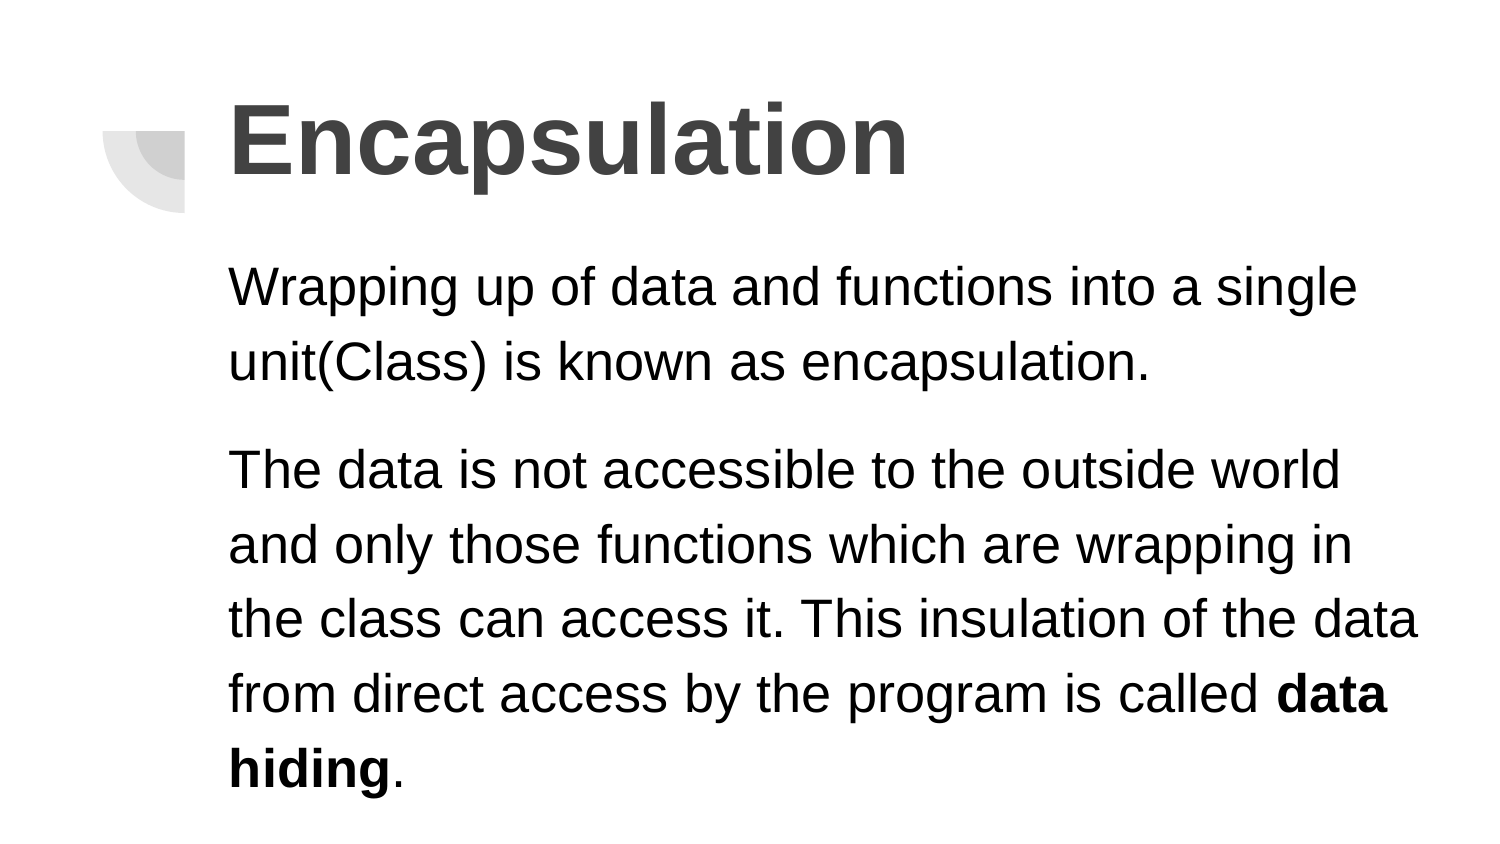

# Encapsulation
Wrapping up of data and functions into a single unit(Class) is known as encapsulation.
The data is not accessible to the outside world and only those functions which are wrapping in the class can access it. This insulation of the data from direct access by the program is called data hiding.